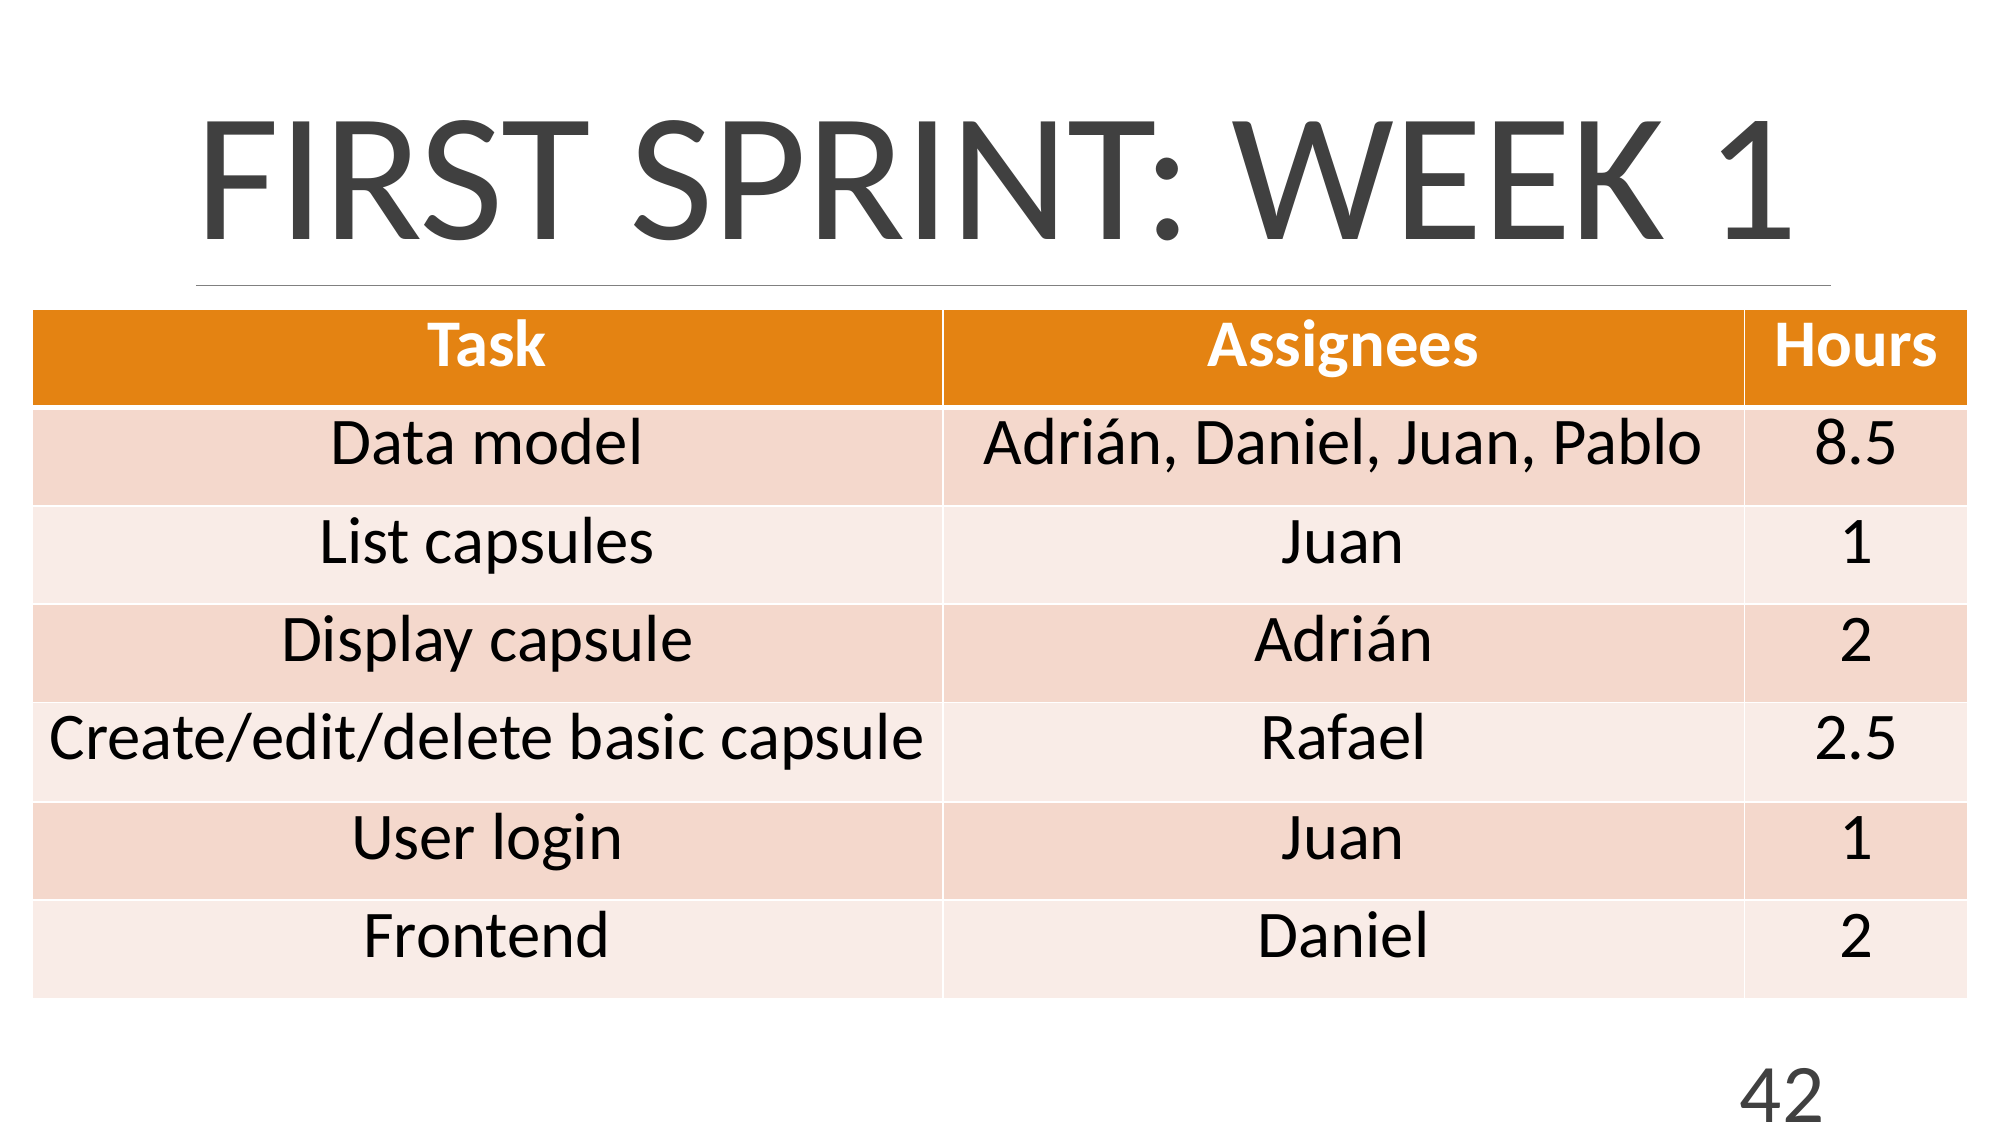

# FIRST SPRINT: WEEK 1
| Task | Assignees | Hours |
| --- | --- | --- |
| Data model | Adrián, Daniel, Juan, Pablo | 8.5 |
| List capsules | Juan | 1 |
| Display capsule | Adrián | 2 |
| Create/edit/delete basic capsule | Rafael | 2.5 |
| User login | Juan | 1 |
| Frontend | Daniel | 2 |
42